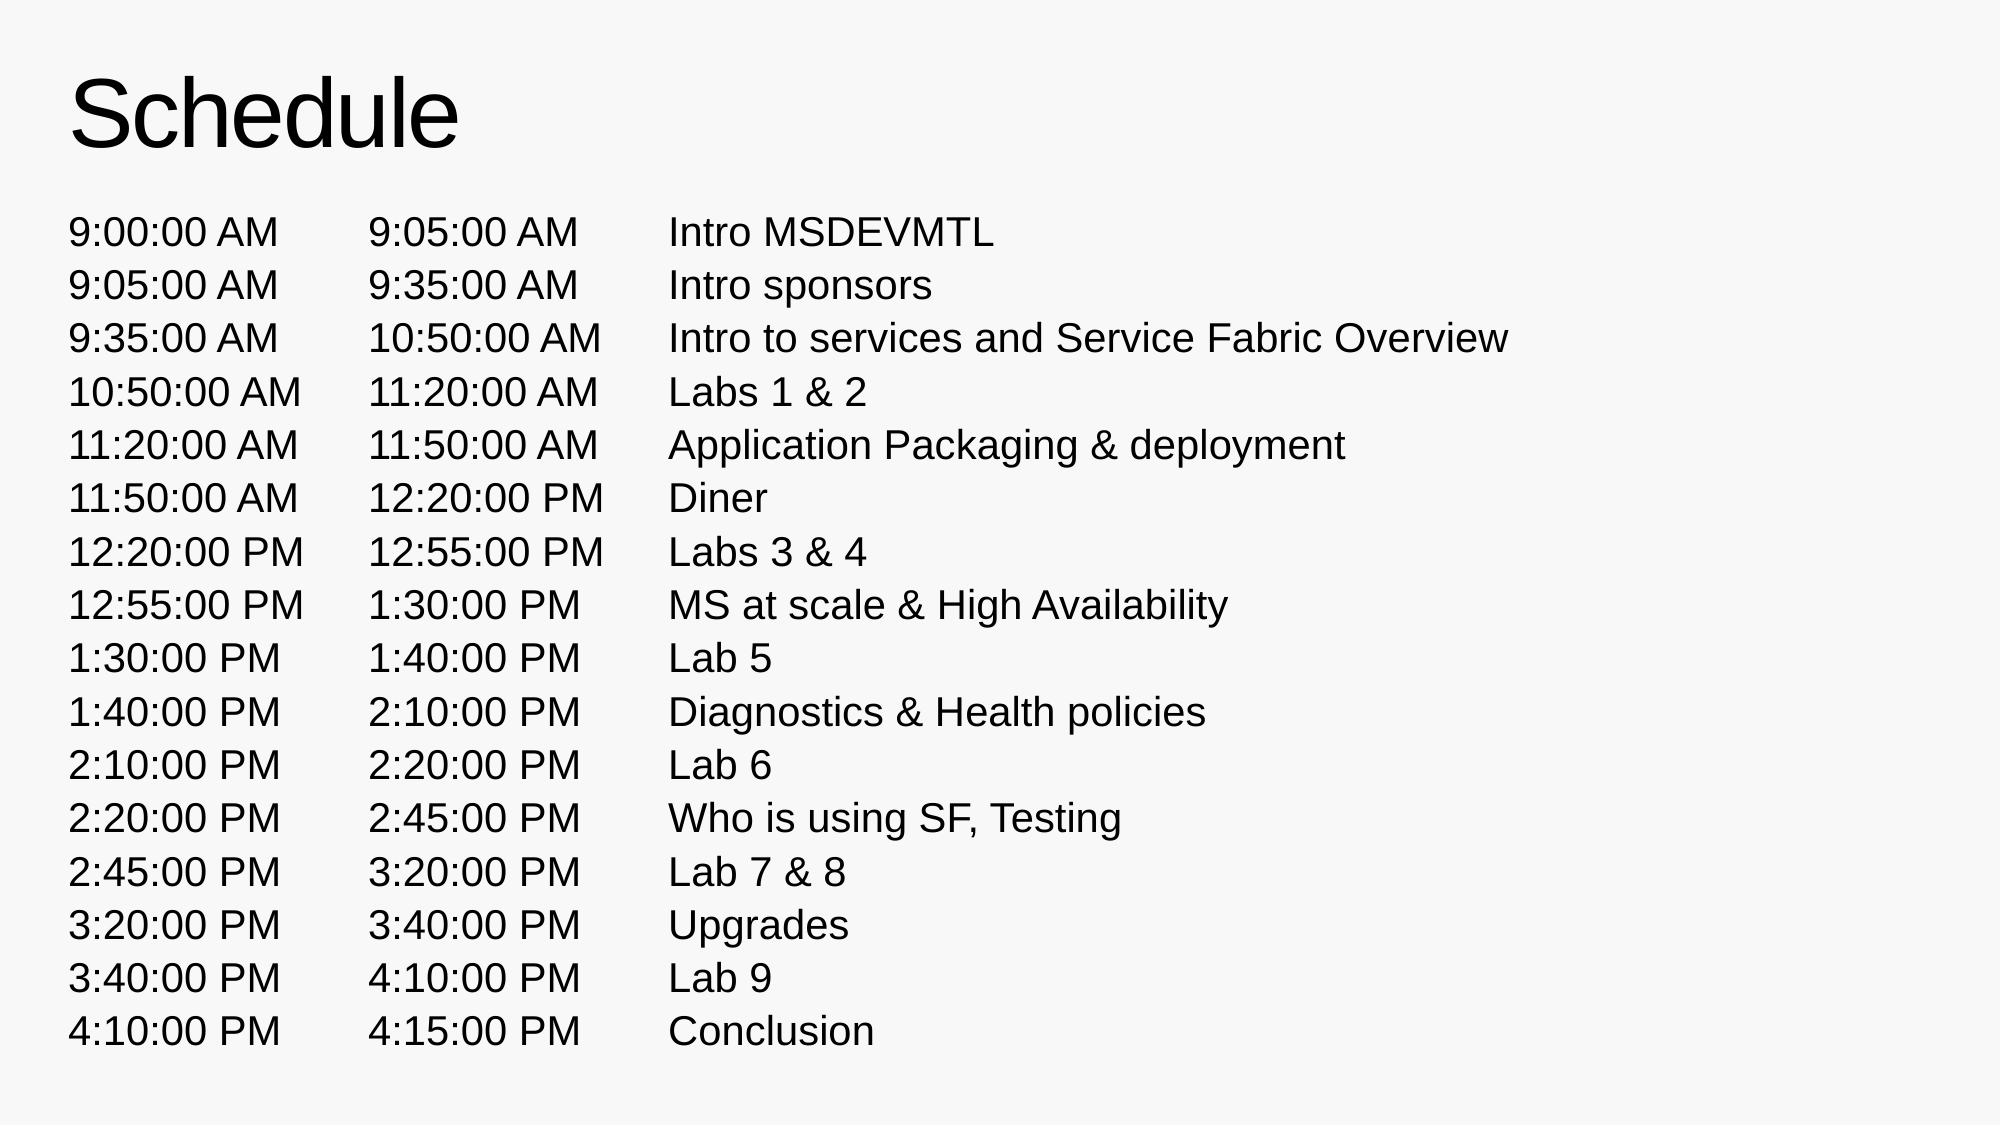

# Schedule
9:00:00 AM	9:05:00 AM	Intro MSDEVMTL
9:05:00 AM	9:35:00 AM	Intro sponsors
9:35:00 AM	10:50:00 AM	Intro to services and Service Fabric Overview
10:50:00 AM	11:20:00 AM	Labs 1 & 2
11:20:00 AM	11:50:00 AM	Application Packaging & deployment
11:50:00 AM	12:20:00 PM	Diner
12:20:00 PM	12:55:00 PM	Labs 3 & 4
12:55:00 PM	1:30:00 PM	MS at scale & High Availability
1:30:00 PM	1:40:00 PM	Lab 5
1:40:00 PM	2:10:00 PM	Diagnostics & Health policies
2:10:00 PM	2:20:00 PM	Lab 6
2:20:00 PM	2:45:00 PM	Who is using SF, Testing
2:45:00 PM	3:20:00 PM	Lab 7 & 8
3:20:00 PM	3:40:00 PM	Upgrades
3:40:00 PM	4:10:00 PM	Lab 9
4:10:00 PM	4:15:00 PM	Conclusion